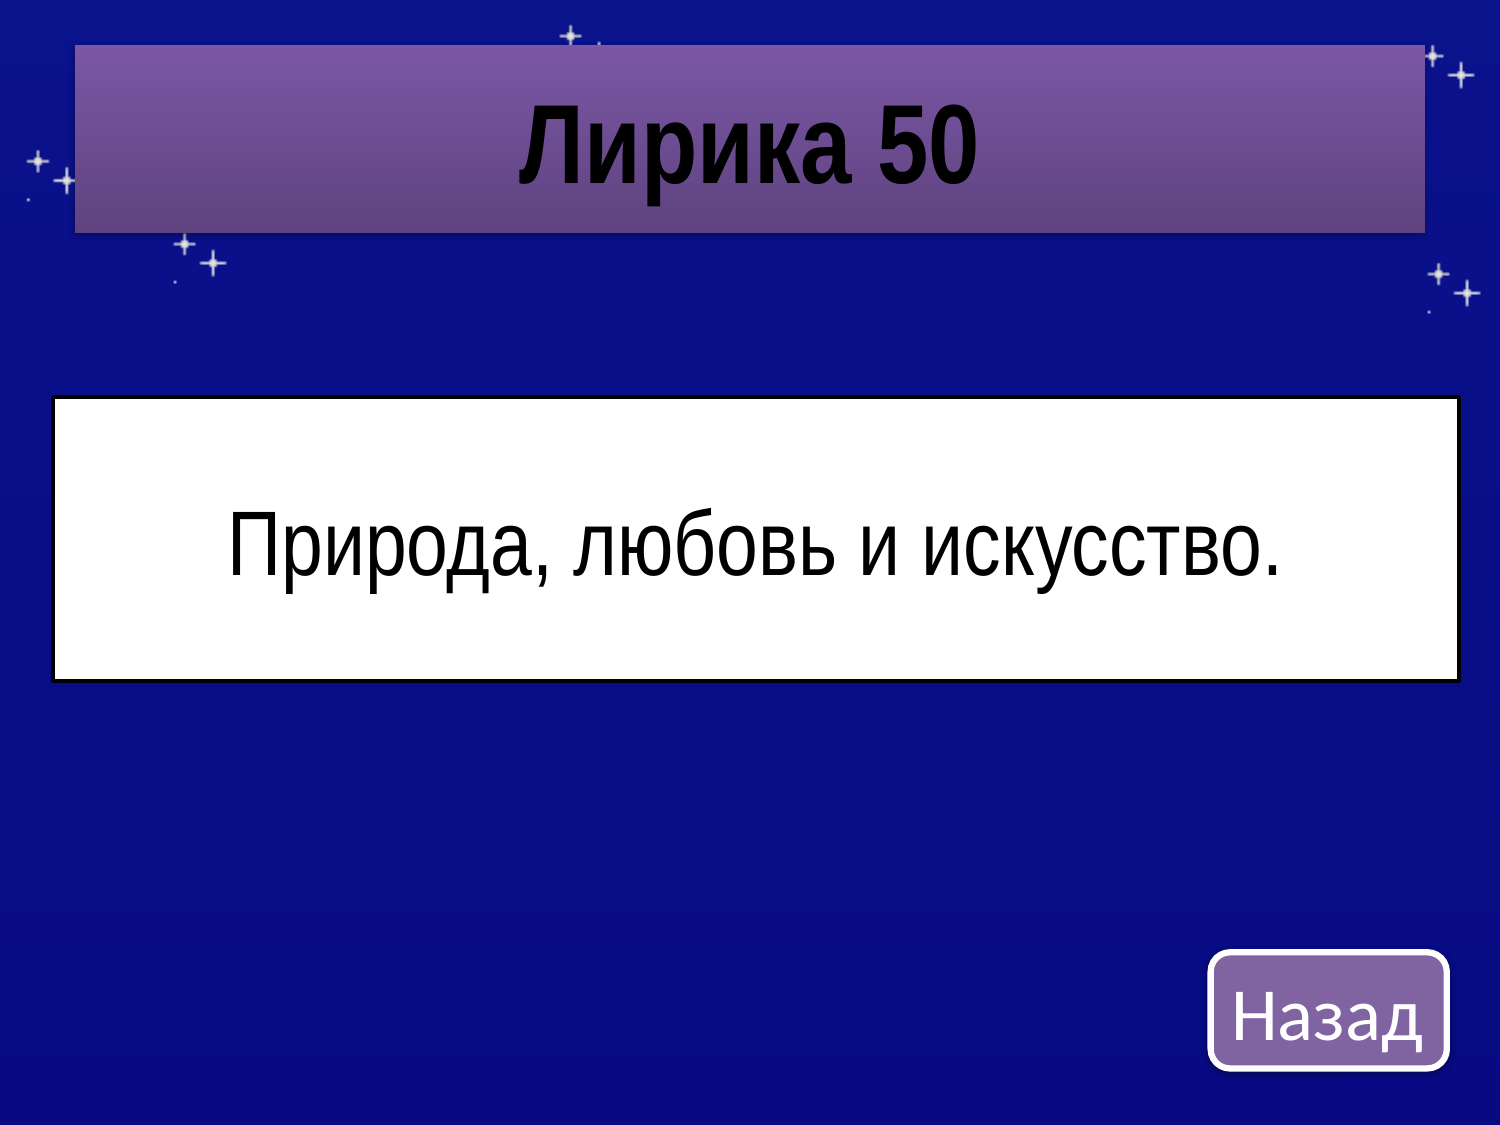

# Лирика 50
Природа, любовь и искусство.
Назад